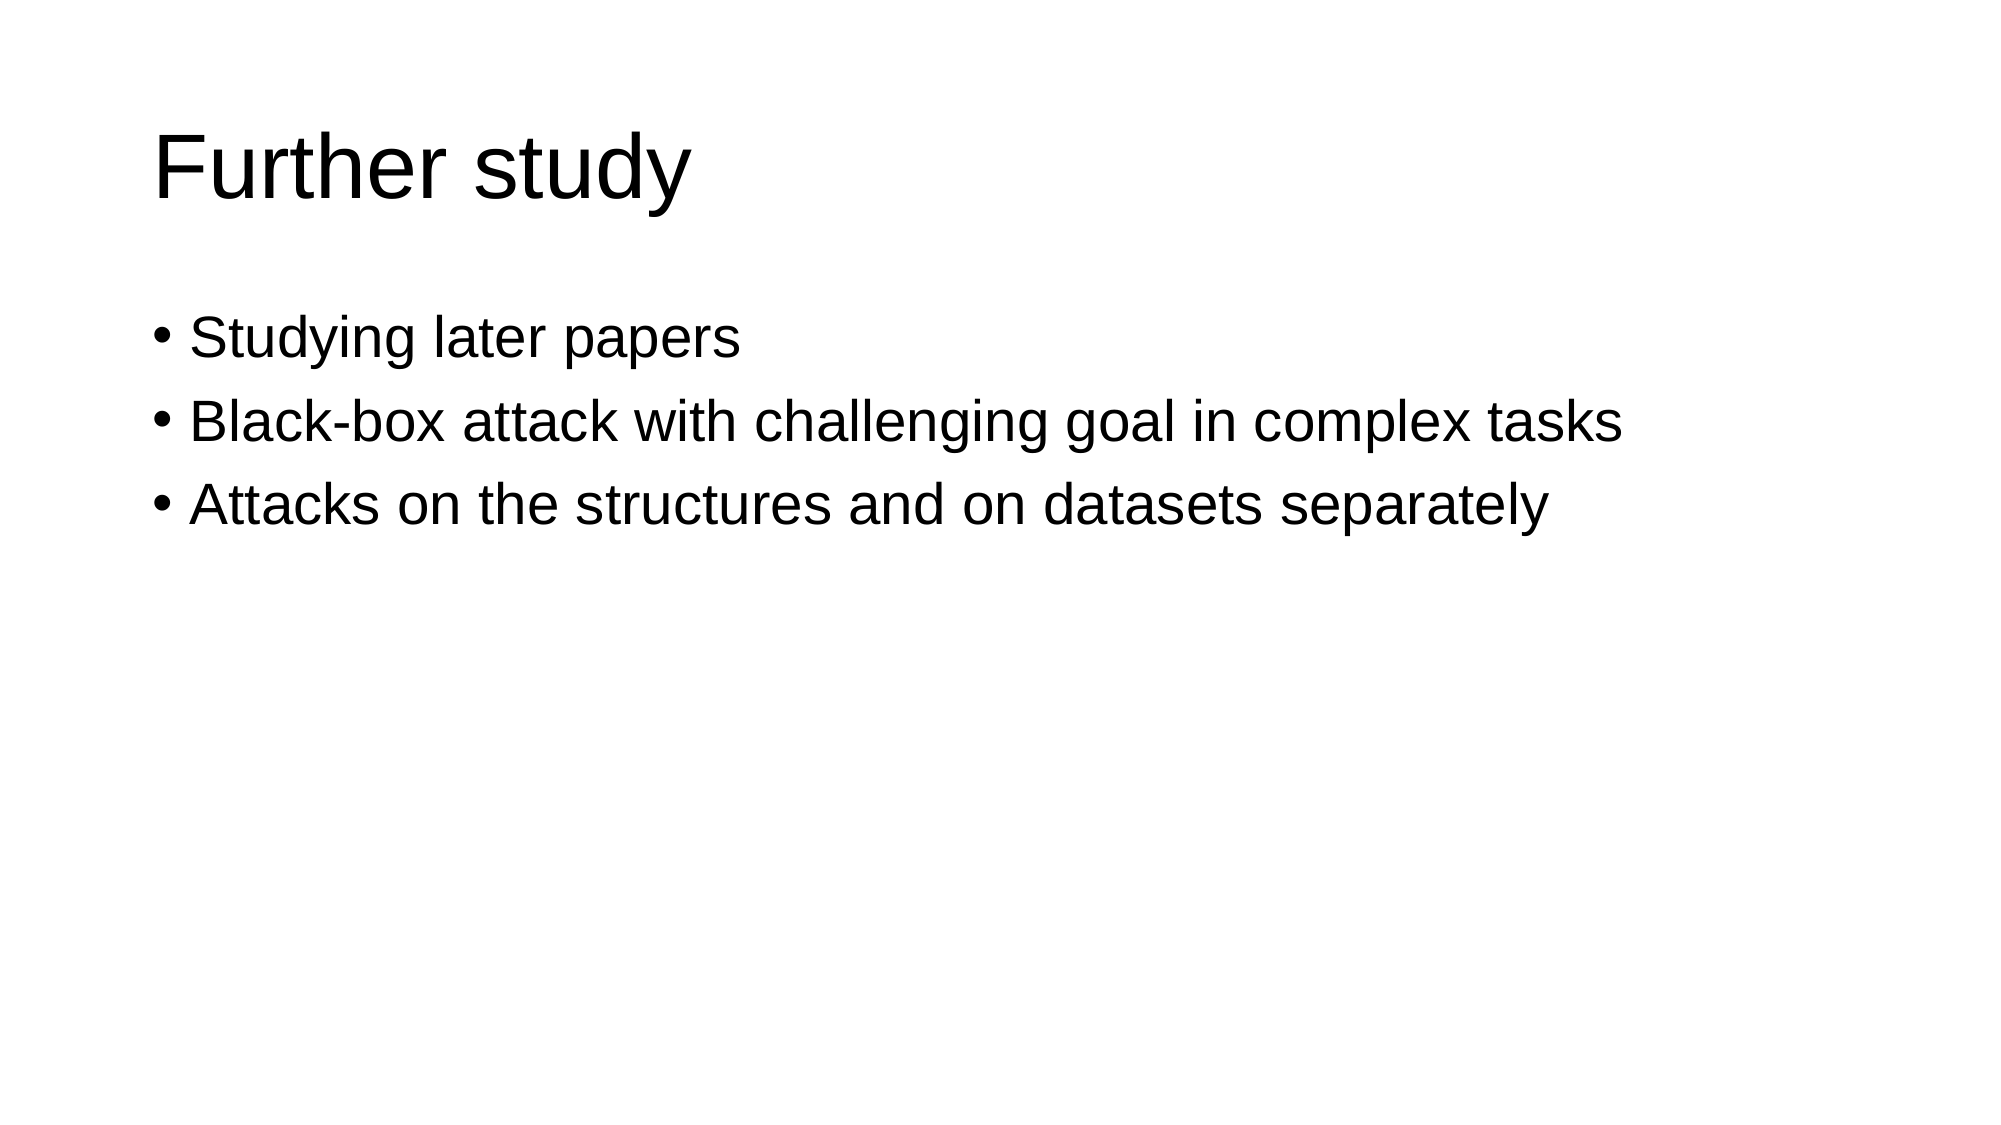

# Further study
Studying later papers
Black-box attack with challenging goal in complex tasks
Attacks on the structures and on datasets separately